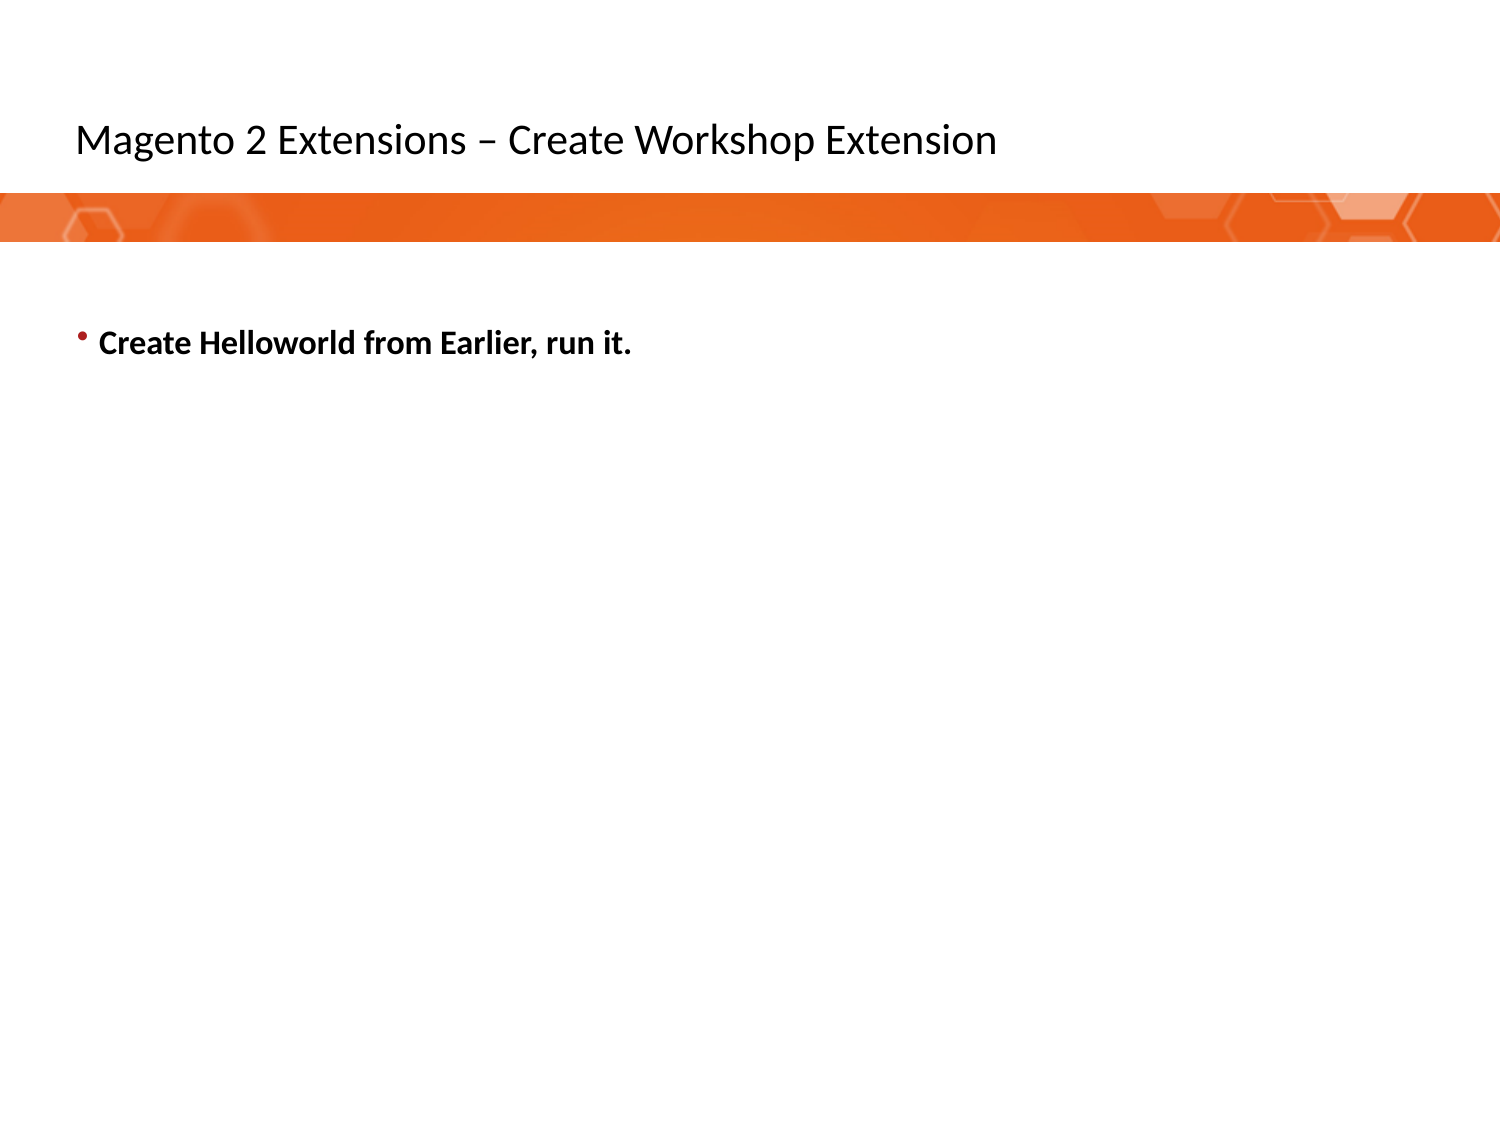

# Magento 2 Extensions – Create Workshop Extension
Create Helloworld from Earlier, run it.